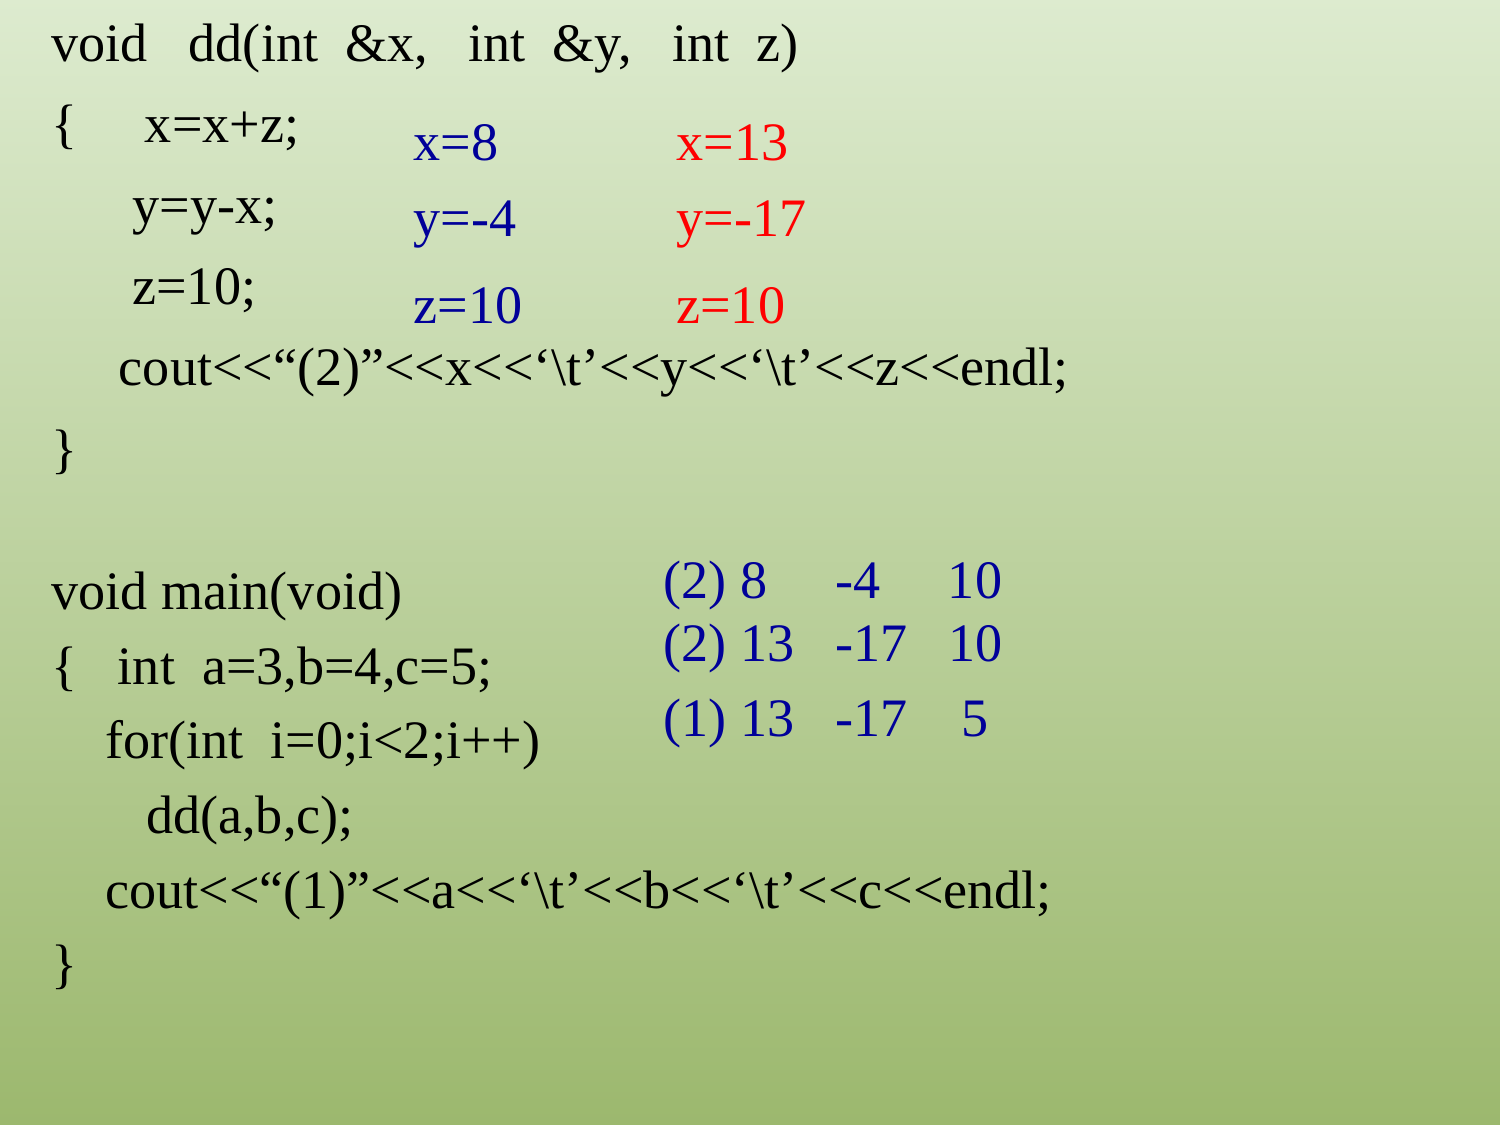

void   dd(int  &x,   int  &y,   int  z)
{     x=x+z;
      y=y-x;
      z=10;
     cout<<“(2)”<<x<<‘\t’<<y<<‘\t’<<z<<endl;
}
x=8
x=13
y=-4
y=-17
z=10
z=10
(2) 8     -4     10
void main(void)
{   int  a=3,b=4,c=5;
    for(int  i=0;i<2;i++)
       dd(a,b,c);
    cout<<“(1)”<<a<<‘\t’<<b<<‘\t’<<c<<endl;
}
(2) 13   -17   10
(1) 13   -17    5
554